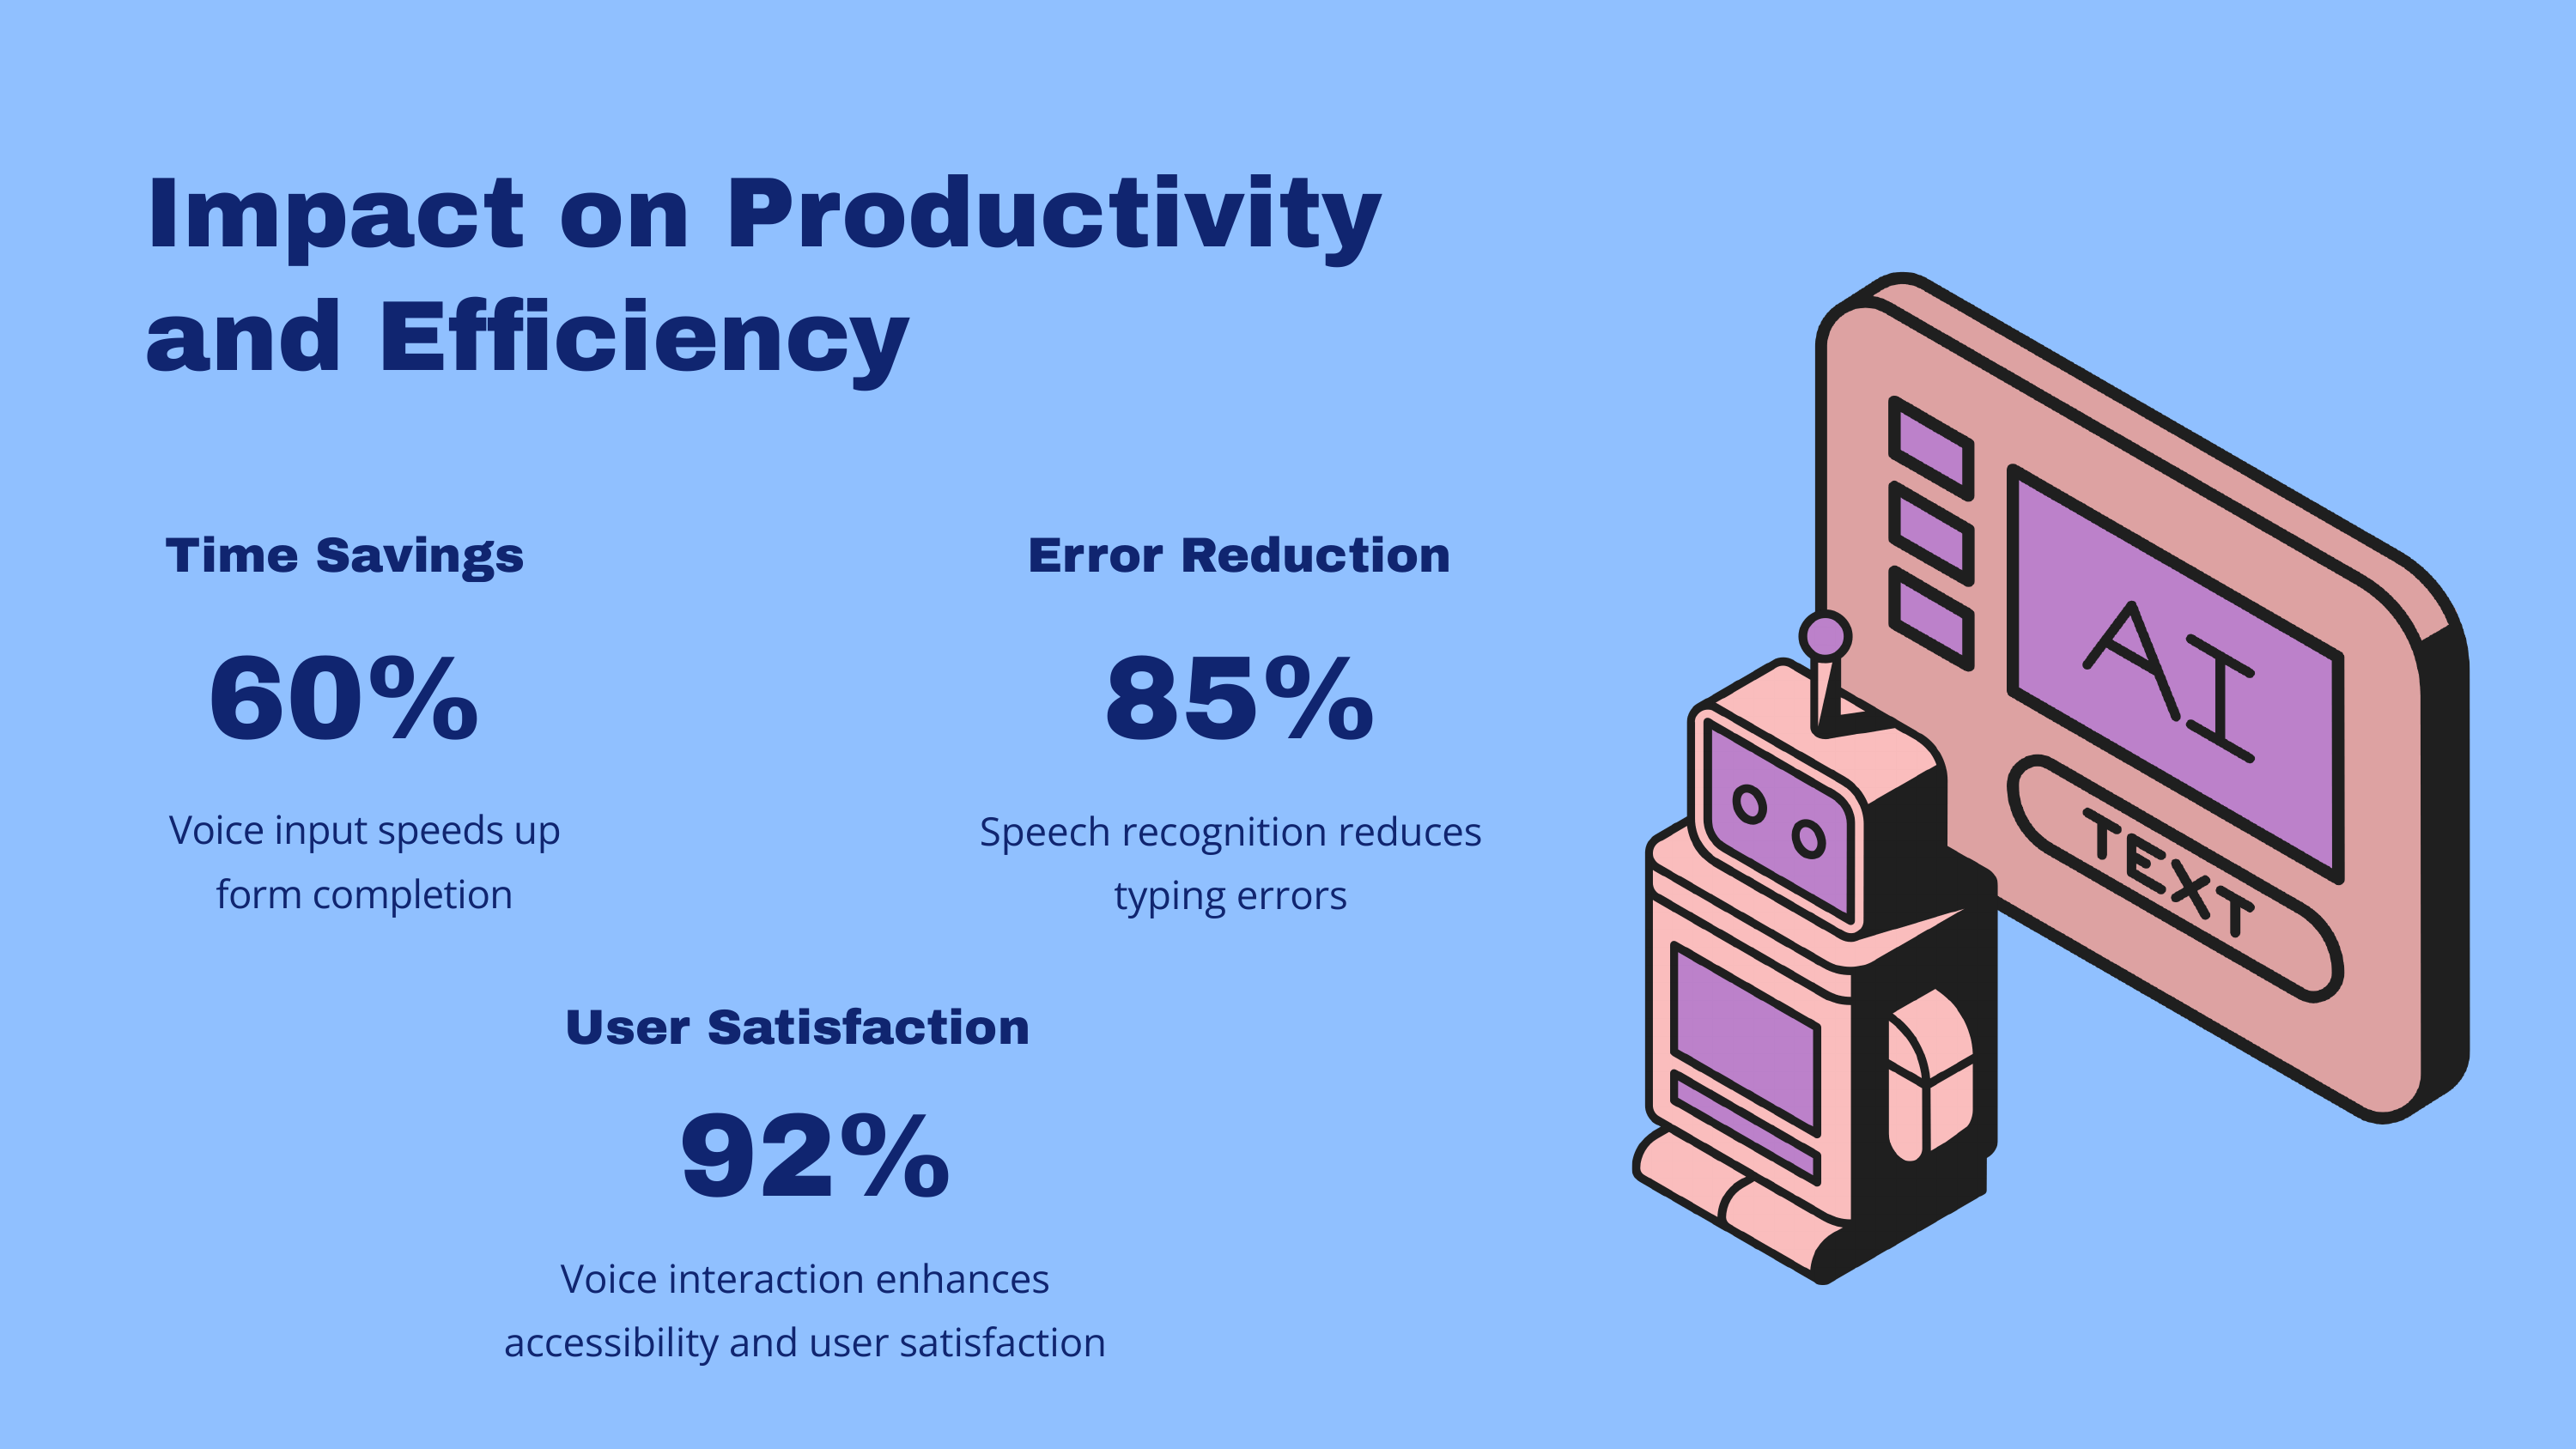

Impact on Productivity and Efficiency

Time Savings
Error Reduction

60%
85%
Voice input speeds up form completion

Speech recognition reduces typing errors
User Satisfaction
92%
Voice interaction enhances accessibility and user satisfaction